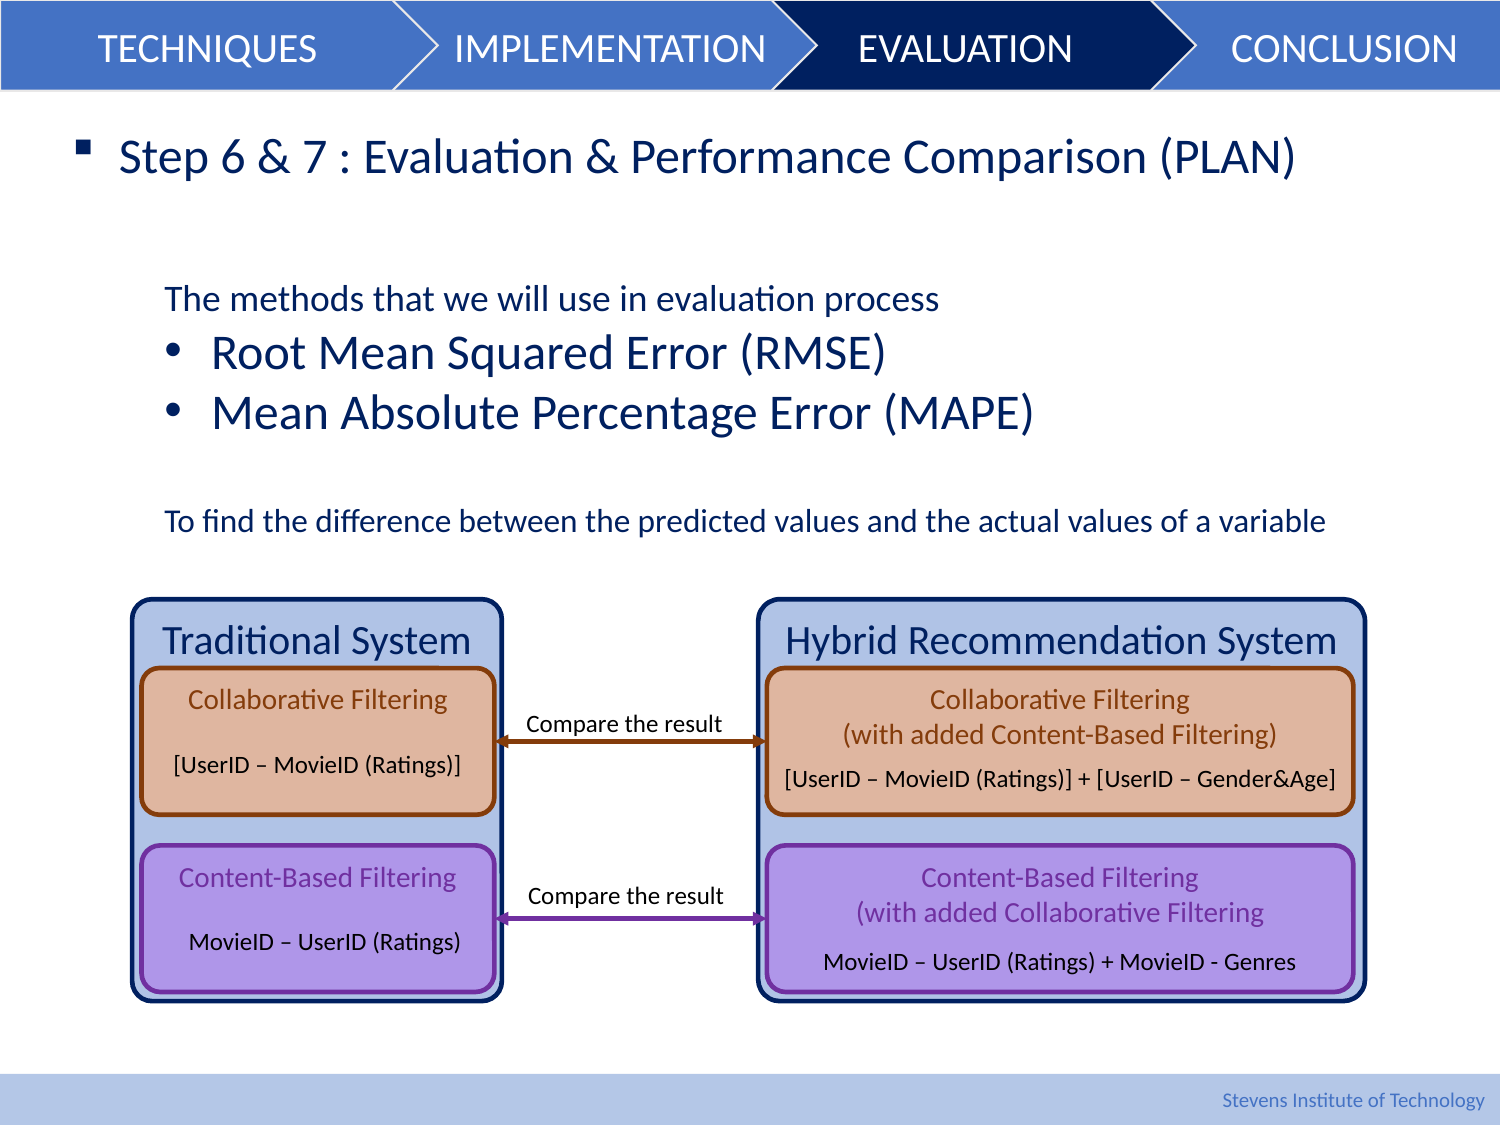

CONCLUSION
EVALUATION
     IMPLEMENTATION
TECHNIQUES
Step 6 & 7 : Evaluation & Performance Comparison (PLAN)
The methods that we will use in evaluation process
Root Mean Squared Error (RMSE)
Mean Absolute Percentage Error (MAPE)

To find the difference between the predicted values and the actual values of a variable
Traditional System
Hybrid Recommendation System
Collaborative Filtering
Collaborative Filtering
(with added Content-Based Filtering)
Compare the result
[UserID – MovieID (Ratings)]
[UserID – MovieID (Ratings)] + [UserID – Gender&Age]
Content-Based Filtering
Content-Based Filtering
(with added Collaborative Filtering
Compare the result
MovieID – UserID (Ratings)
MovieID – UserID (Ratings) + MovieID - Genres
Stevens Institute of Technology